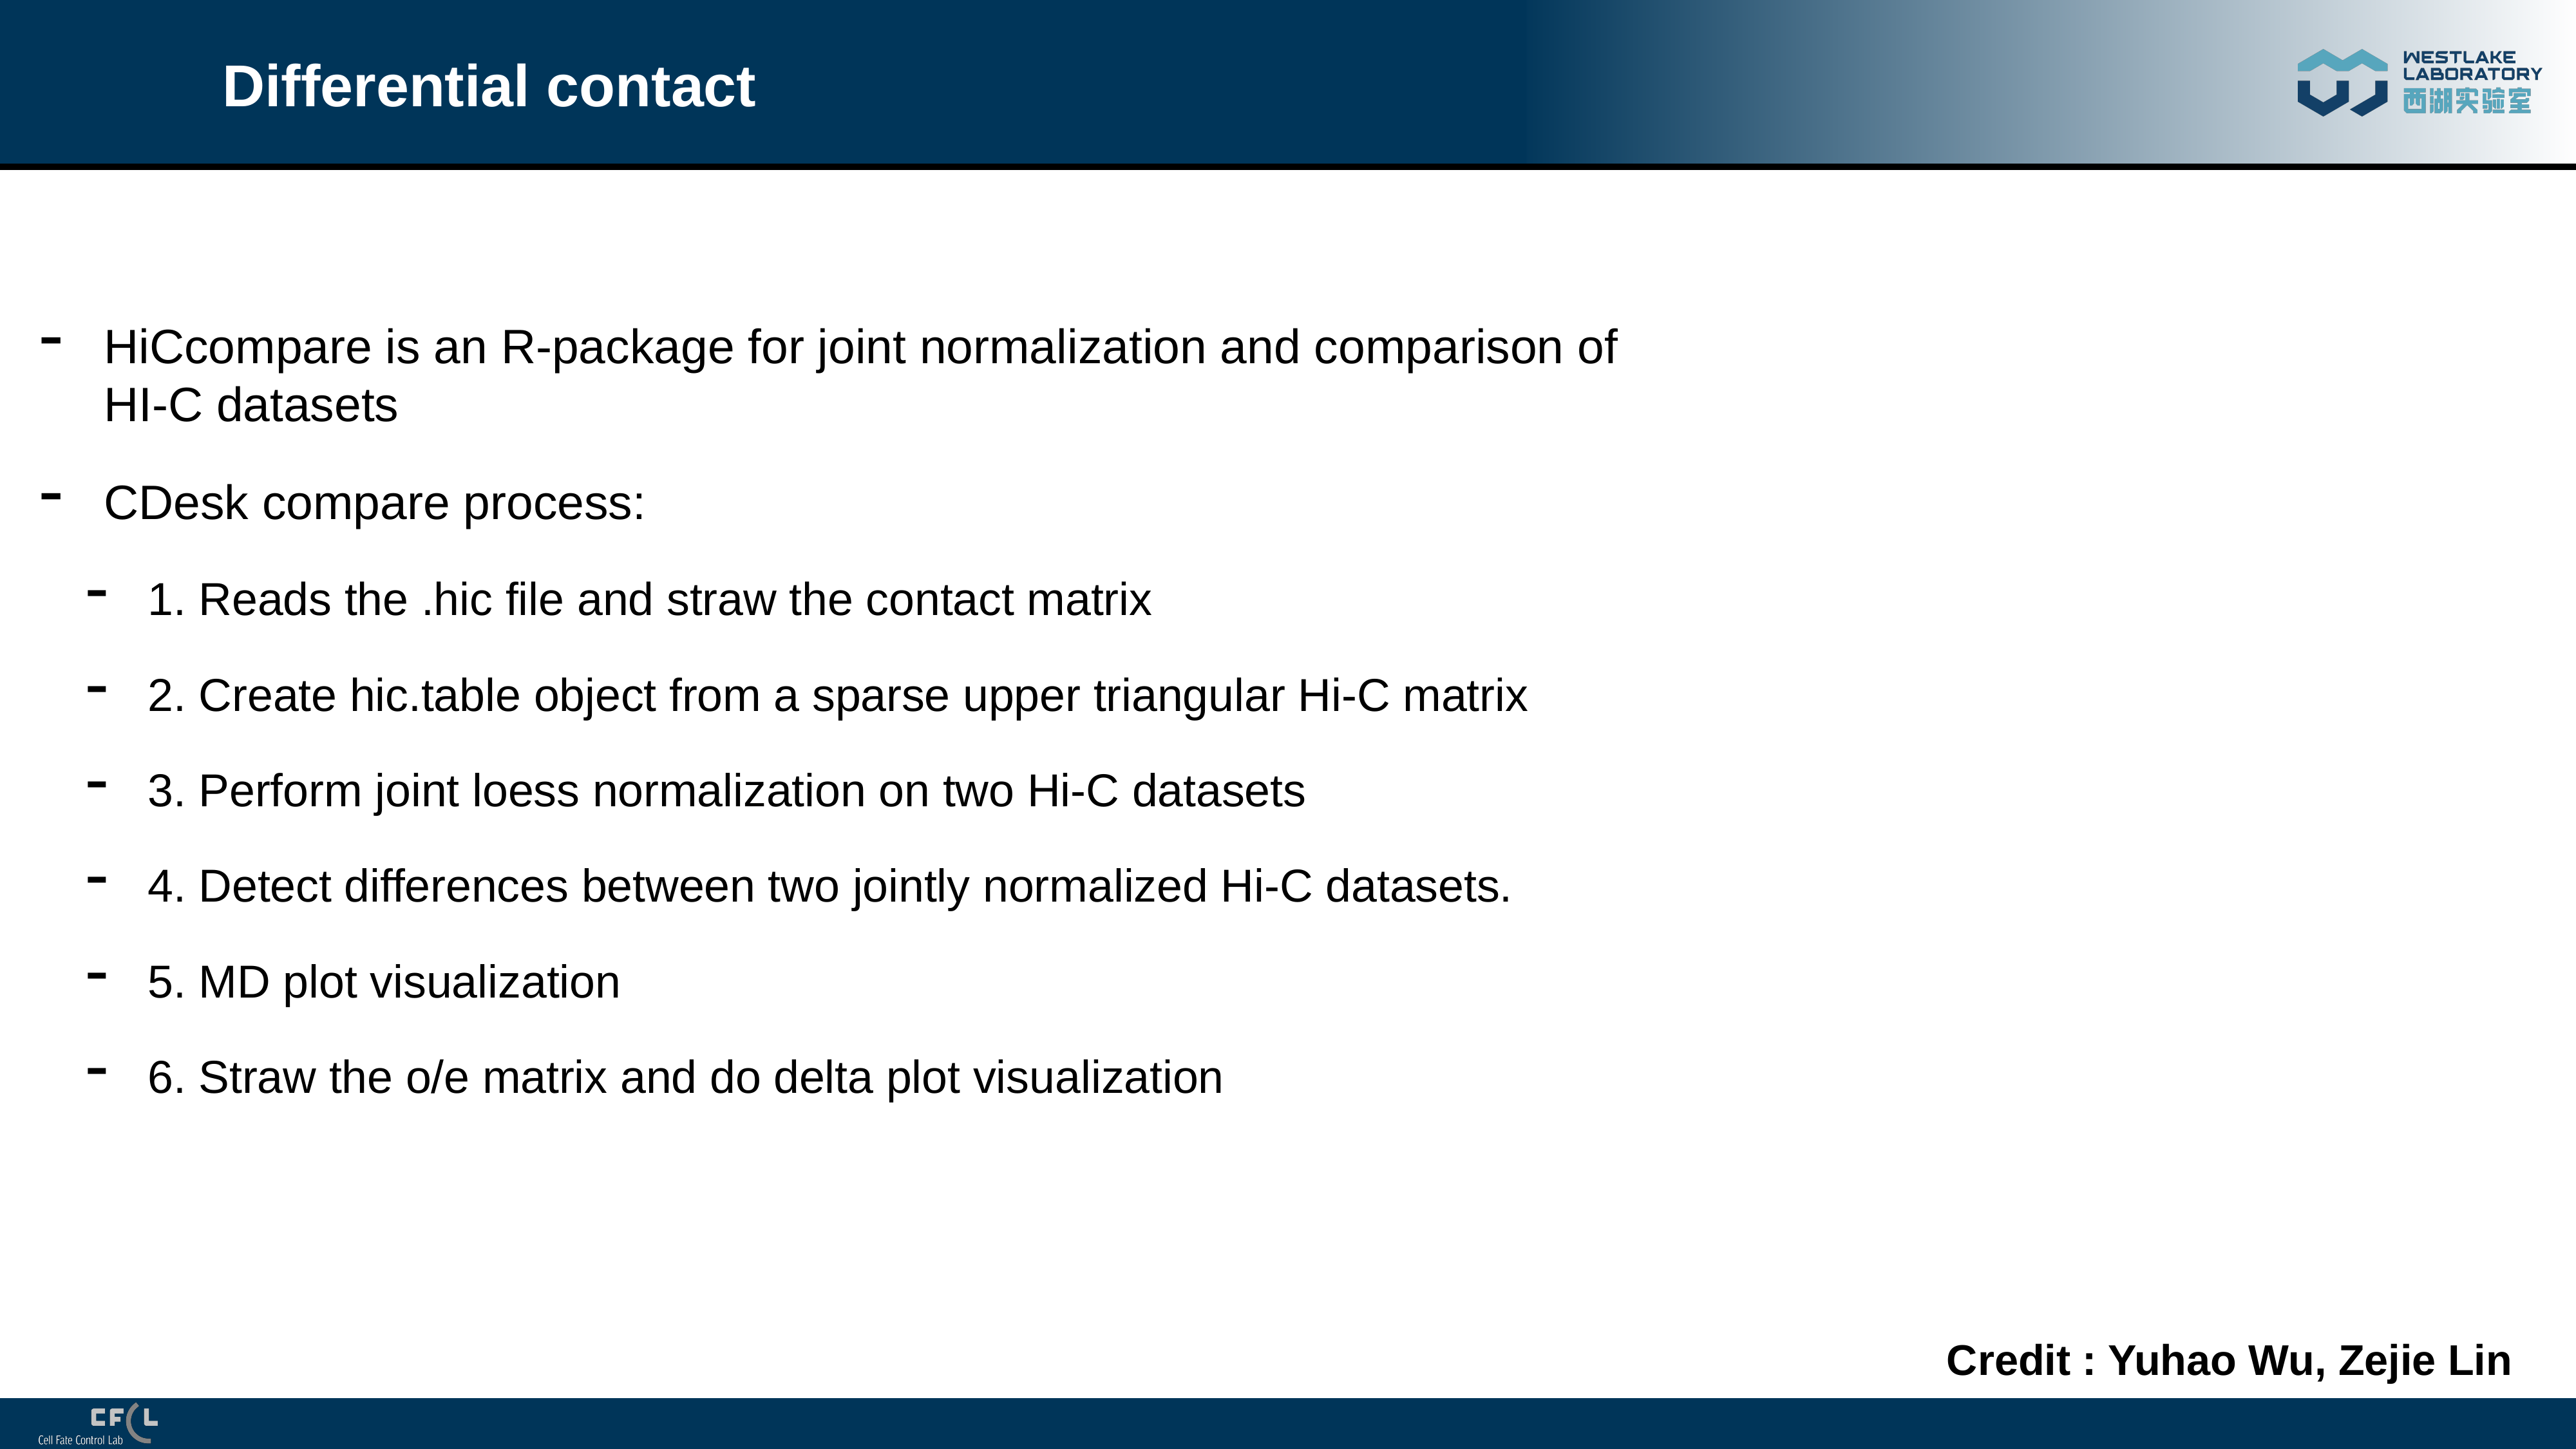

# Differential contact
HiCcompare is an R-package for joint normalization and comparison of HI-C datasets
CDesk compare process:
1. Reads the .hic file and straw the contact matrix
2. Create hic.table object from a sparse upper triangular Hi-C matrix
3. Perform joint loess normalization on two Hi-C datasets
4. Detect differences between two jointly normalized Hi-C datasets.
5. MD plot visualization
6. Straw the o/e matrix and do delta plot visualization
Credit : Yuhao Wu, Zejie Lin